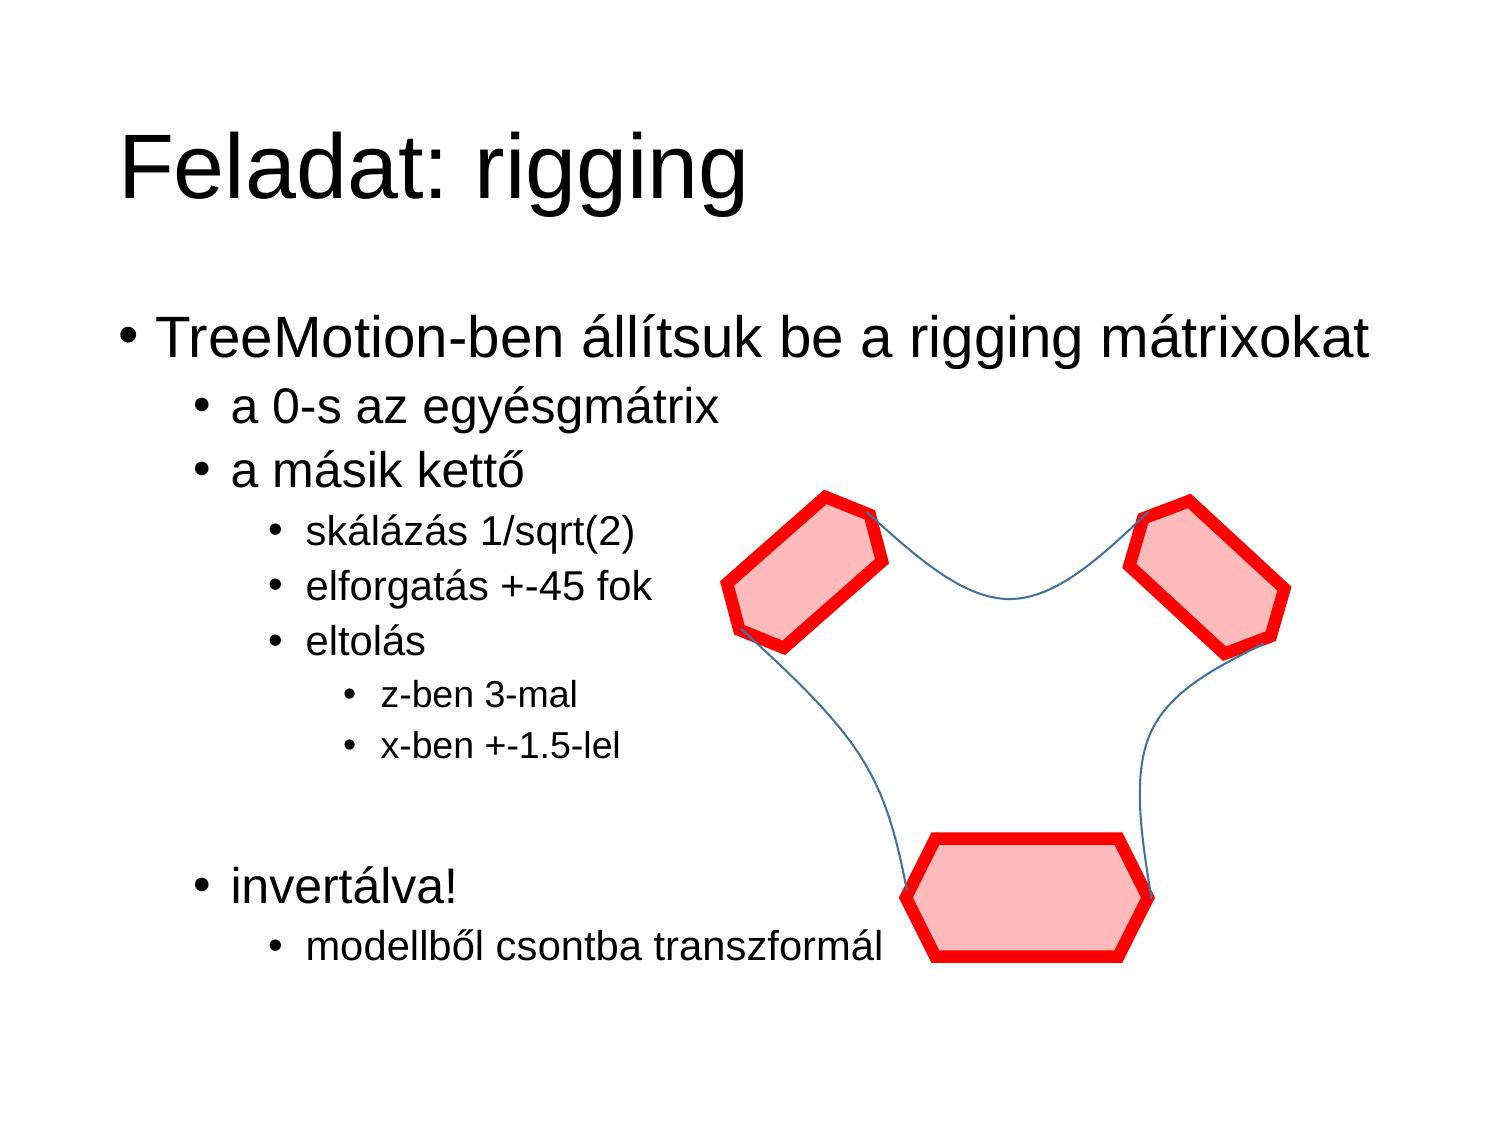

# Feladat: rigging
TreeMotion-ben állítsuk be a rigging mátrixokat
a 0-s az egyésgmátrix
a másik kettő
skálázás 1/sqrt(2)
elforgatás +-45 fok
eltolás
z-ben 3-mal
x-ben +-1.5-lel

invertálva!
modellből csontba transzformál